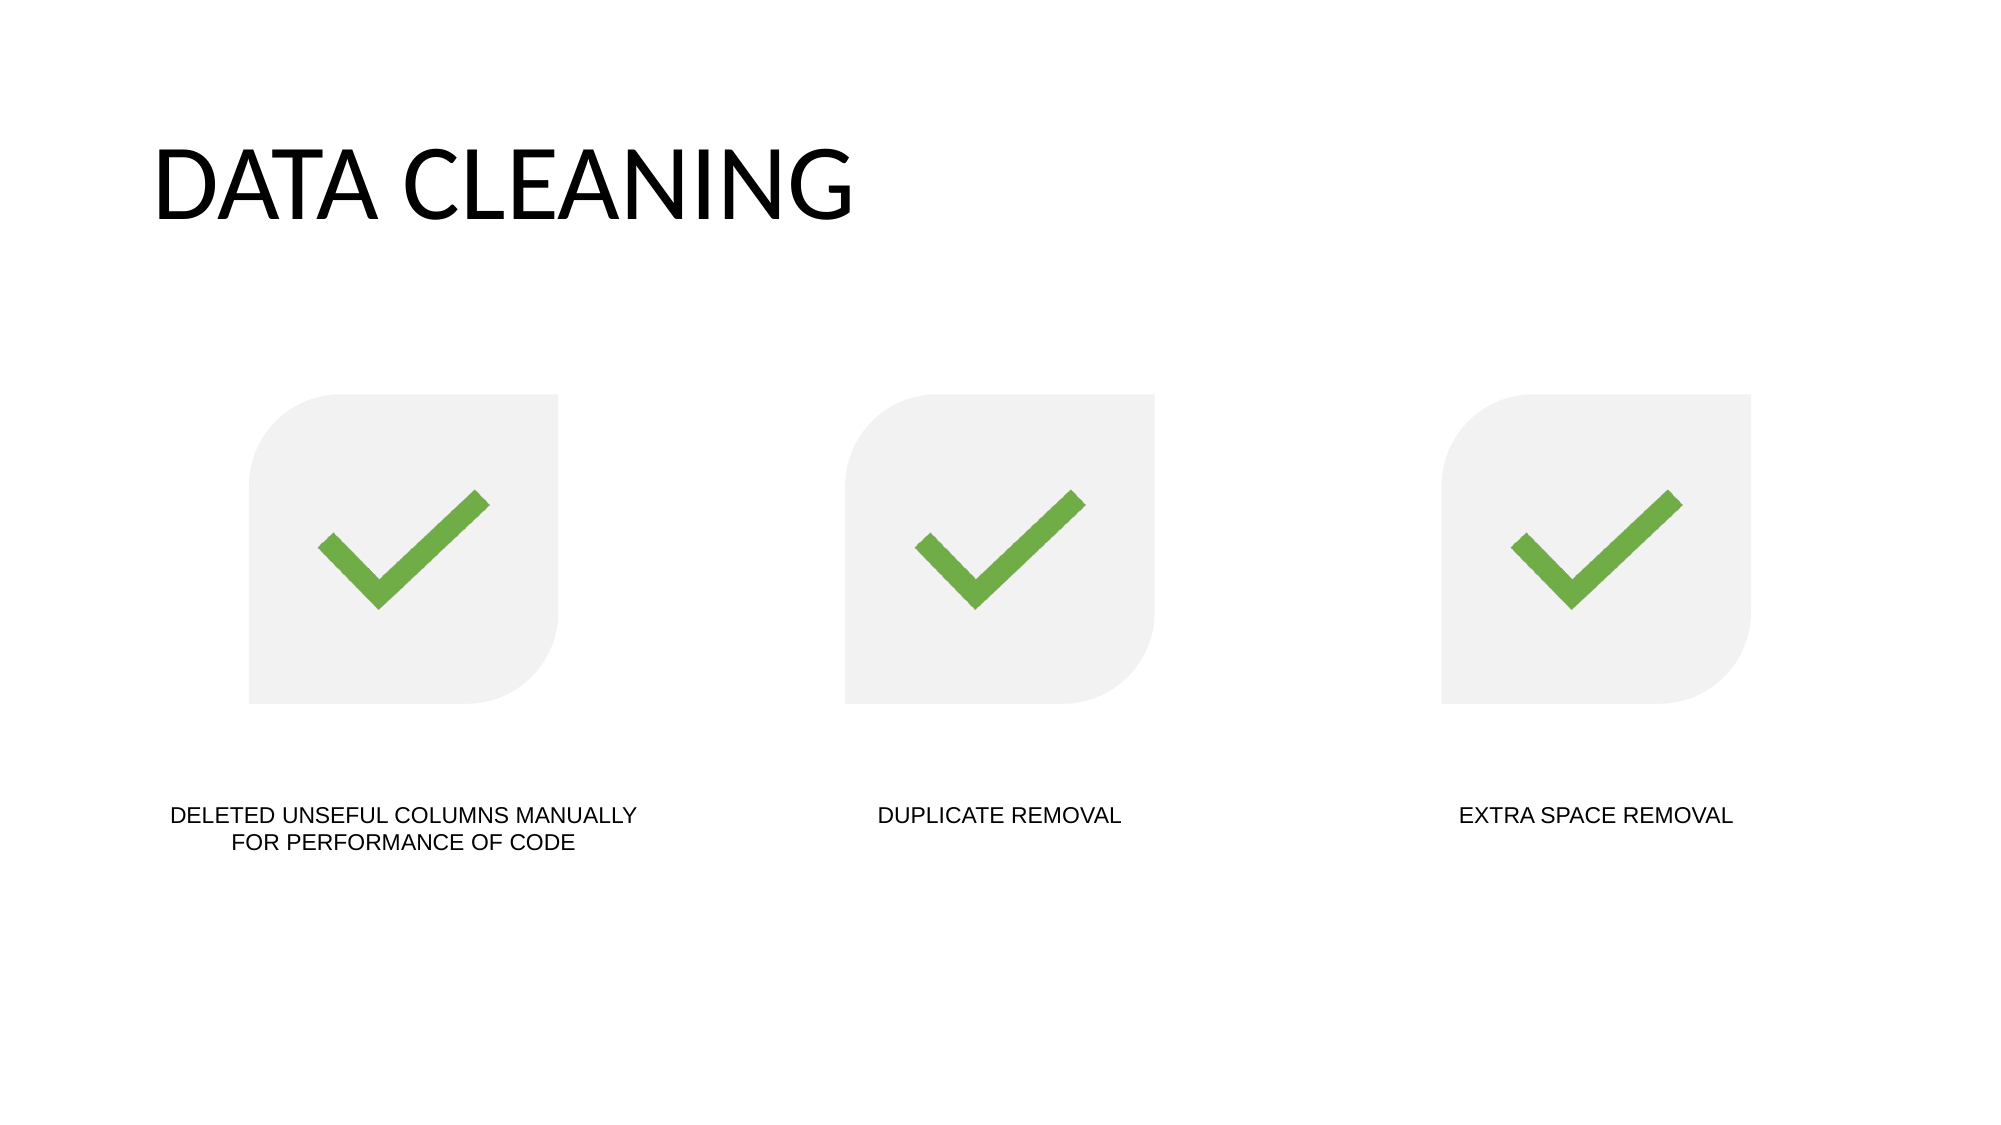

# DATA CLEANING
Deleted unseful columns manually for performance of code

Duplicate removal
Extra Space Removal